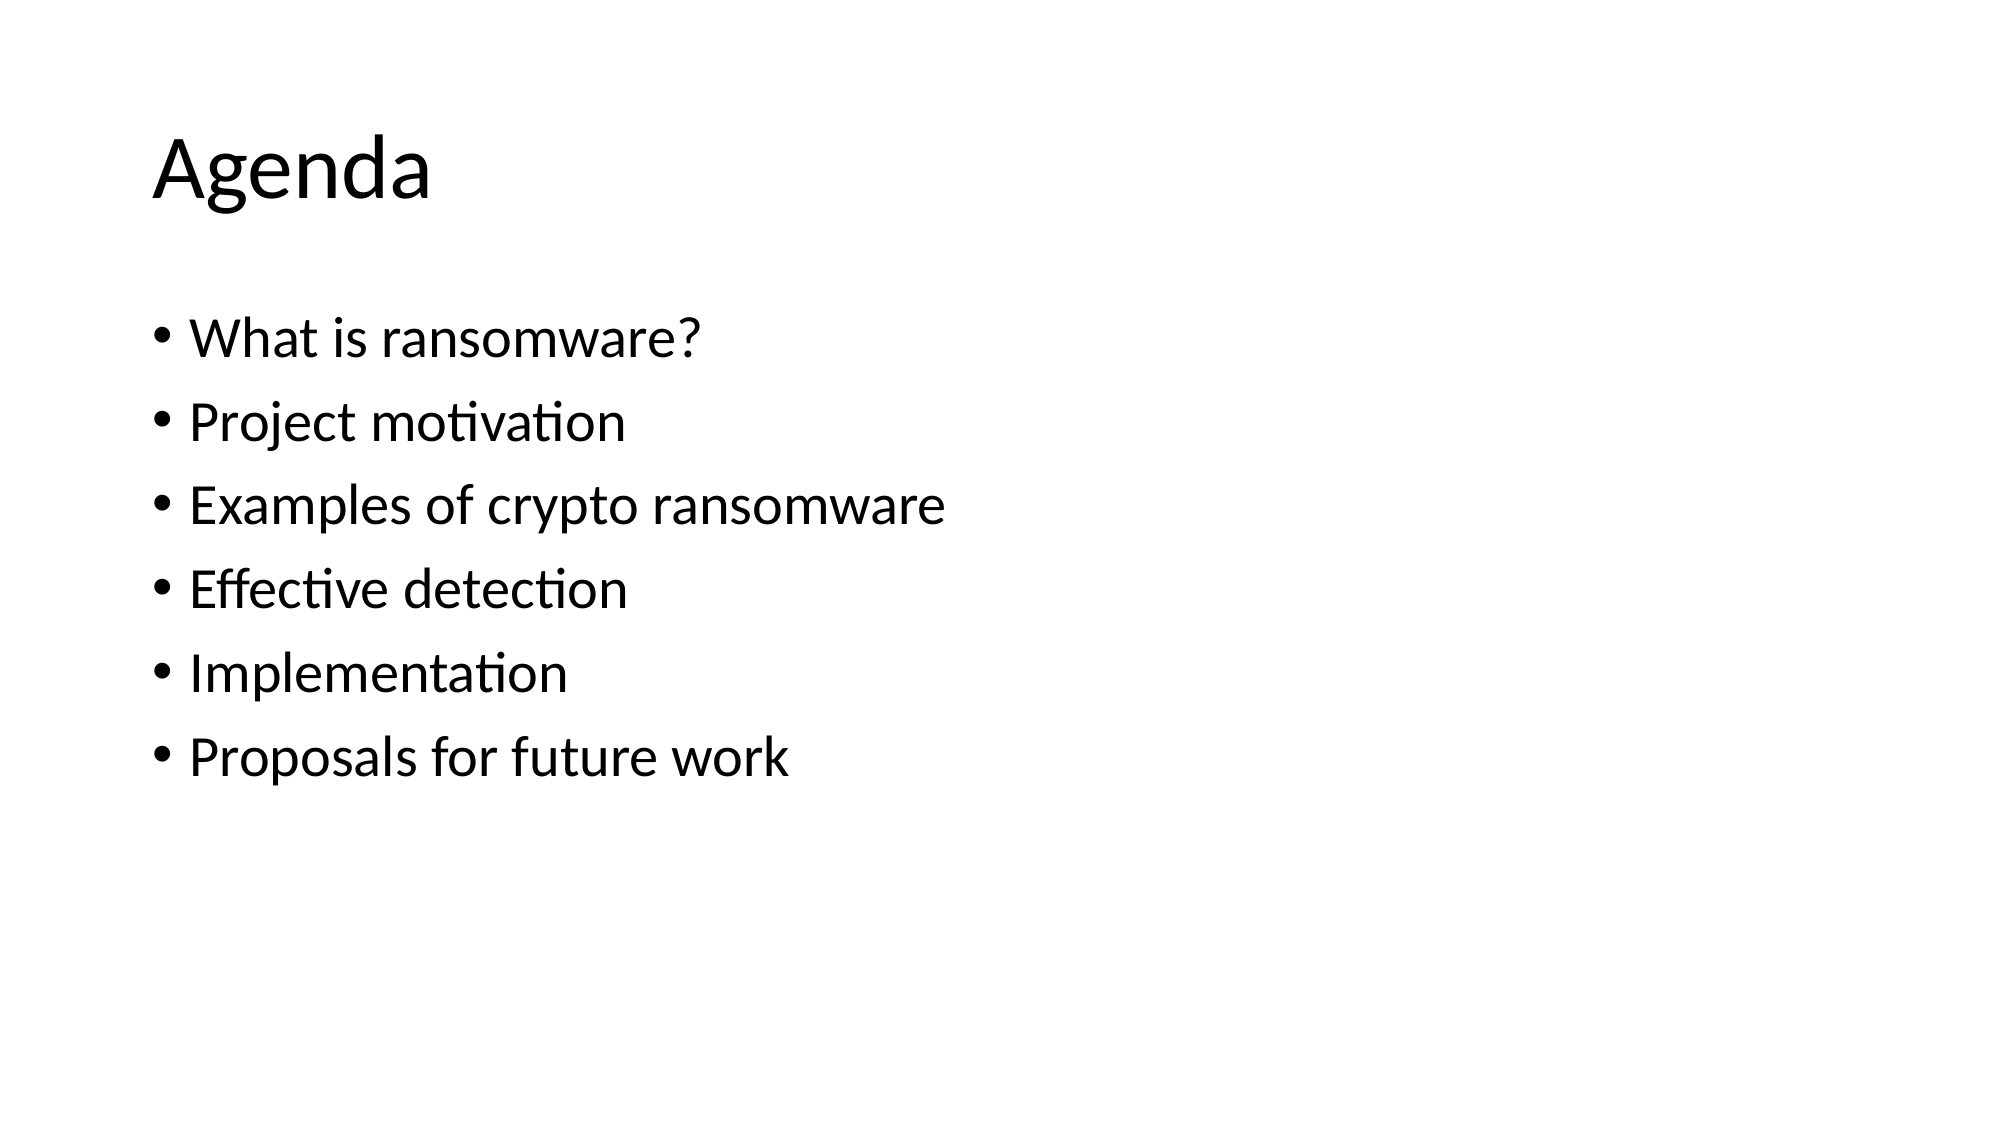

# Agenda
What is ransomware?
Project motivation
Examples of crypto ransomware
Effective detection
Implementation
Proposals for future work